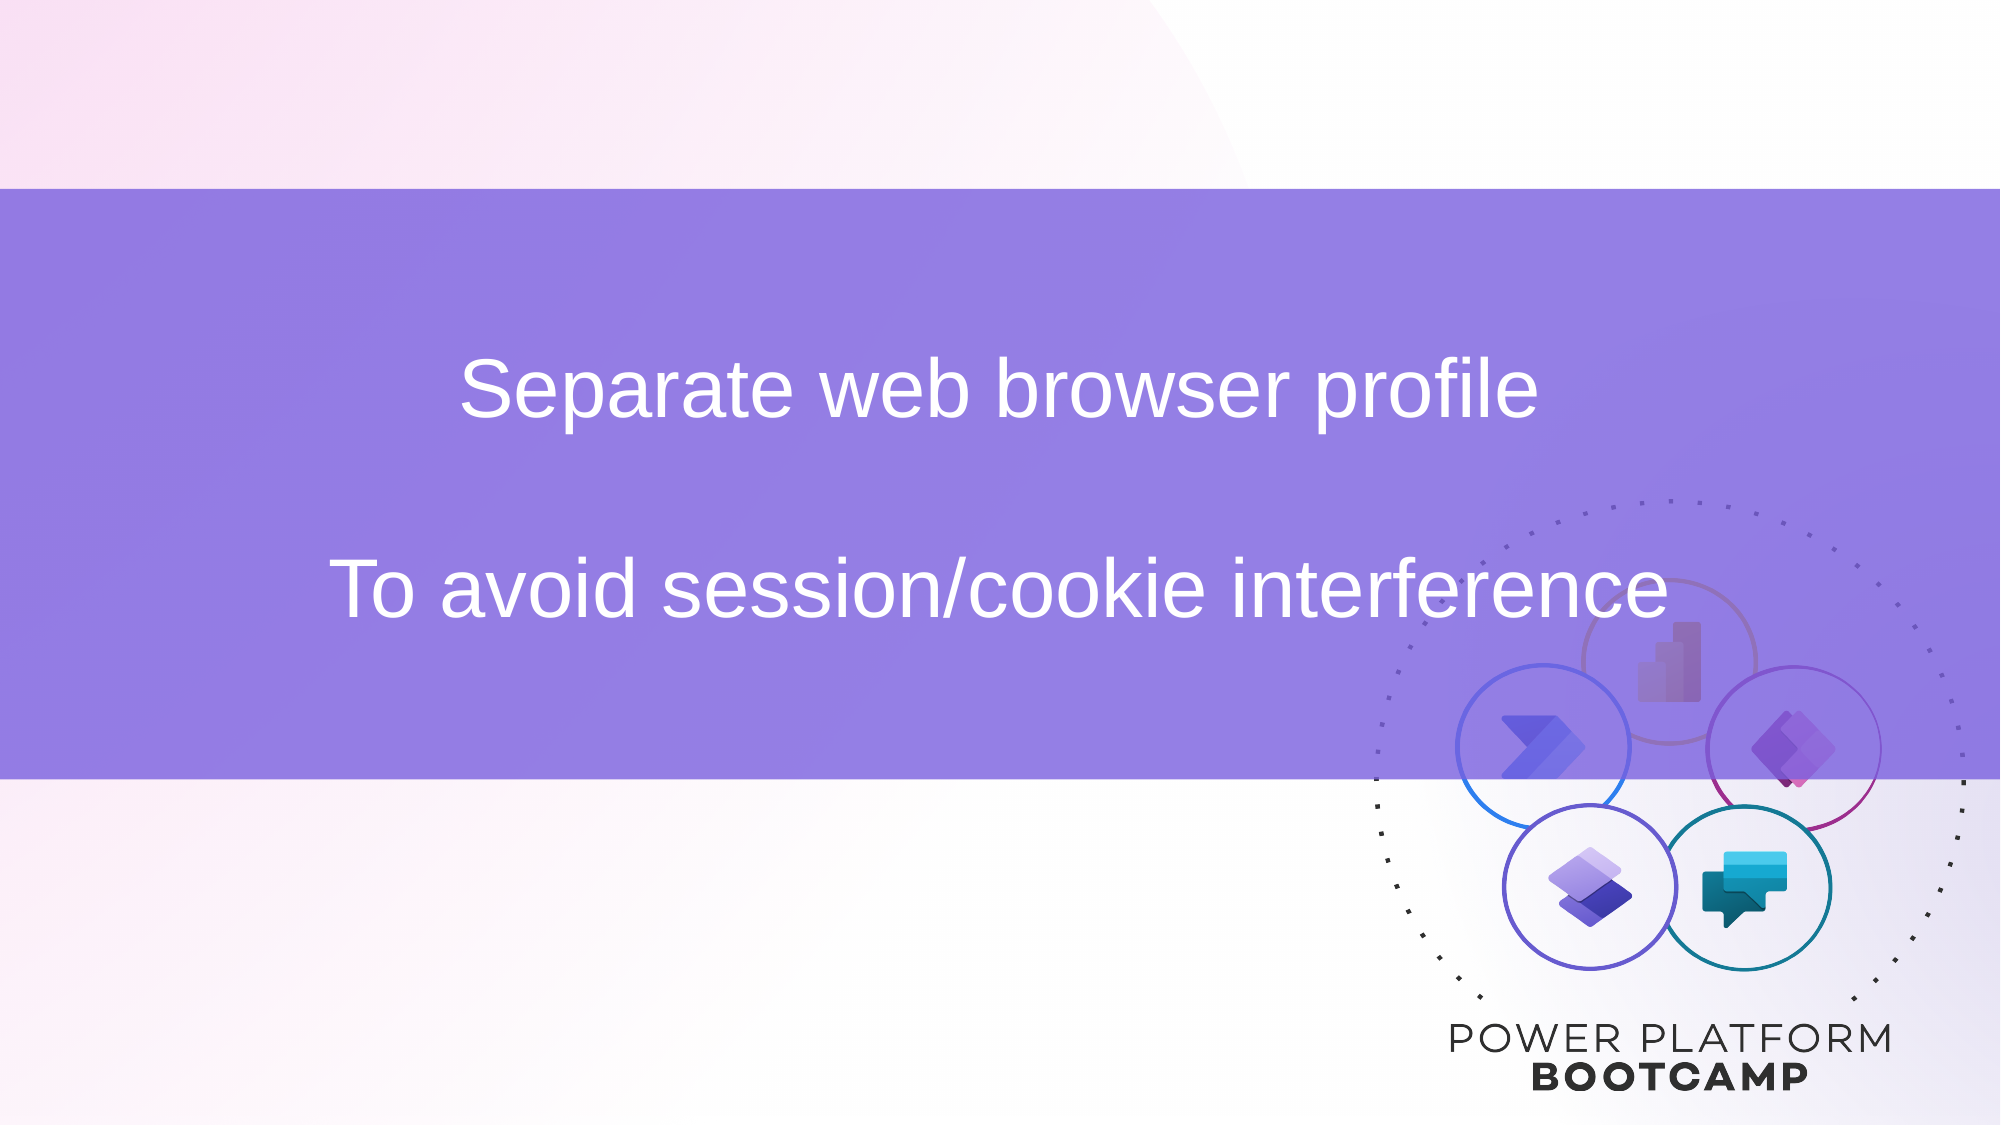

Separate web browser profile

To avoid session/cookie interference